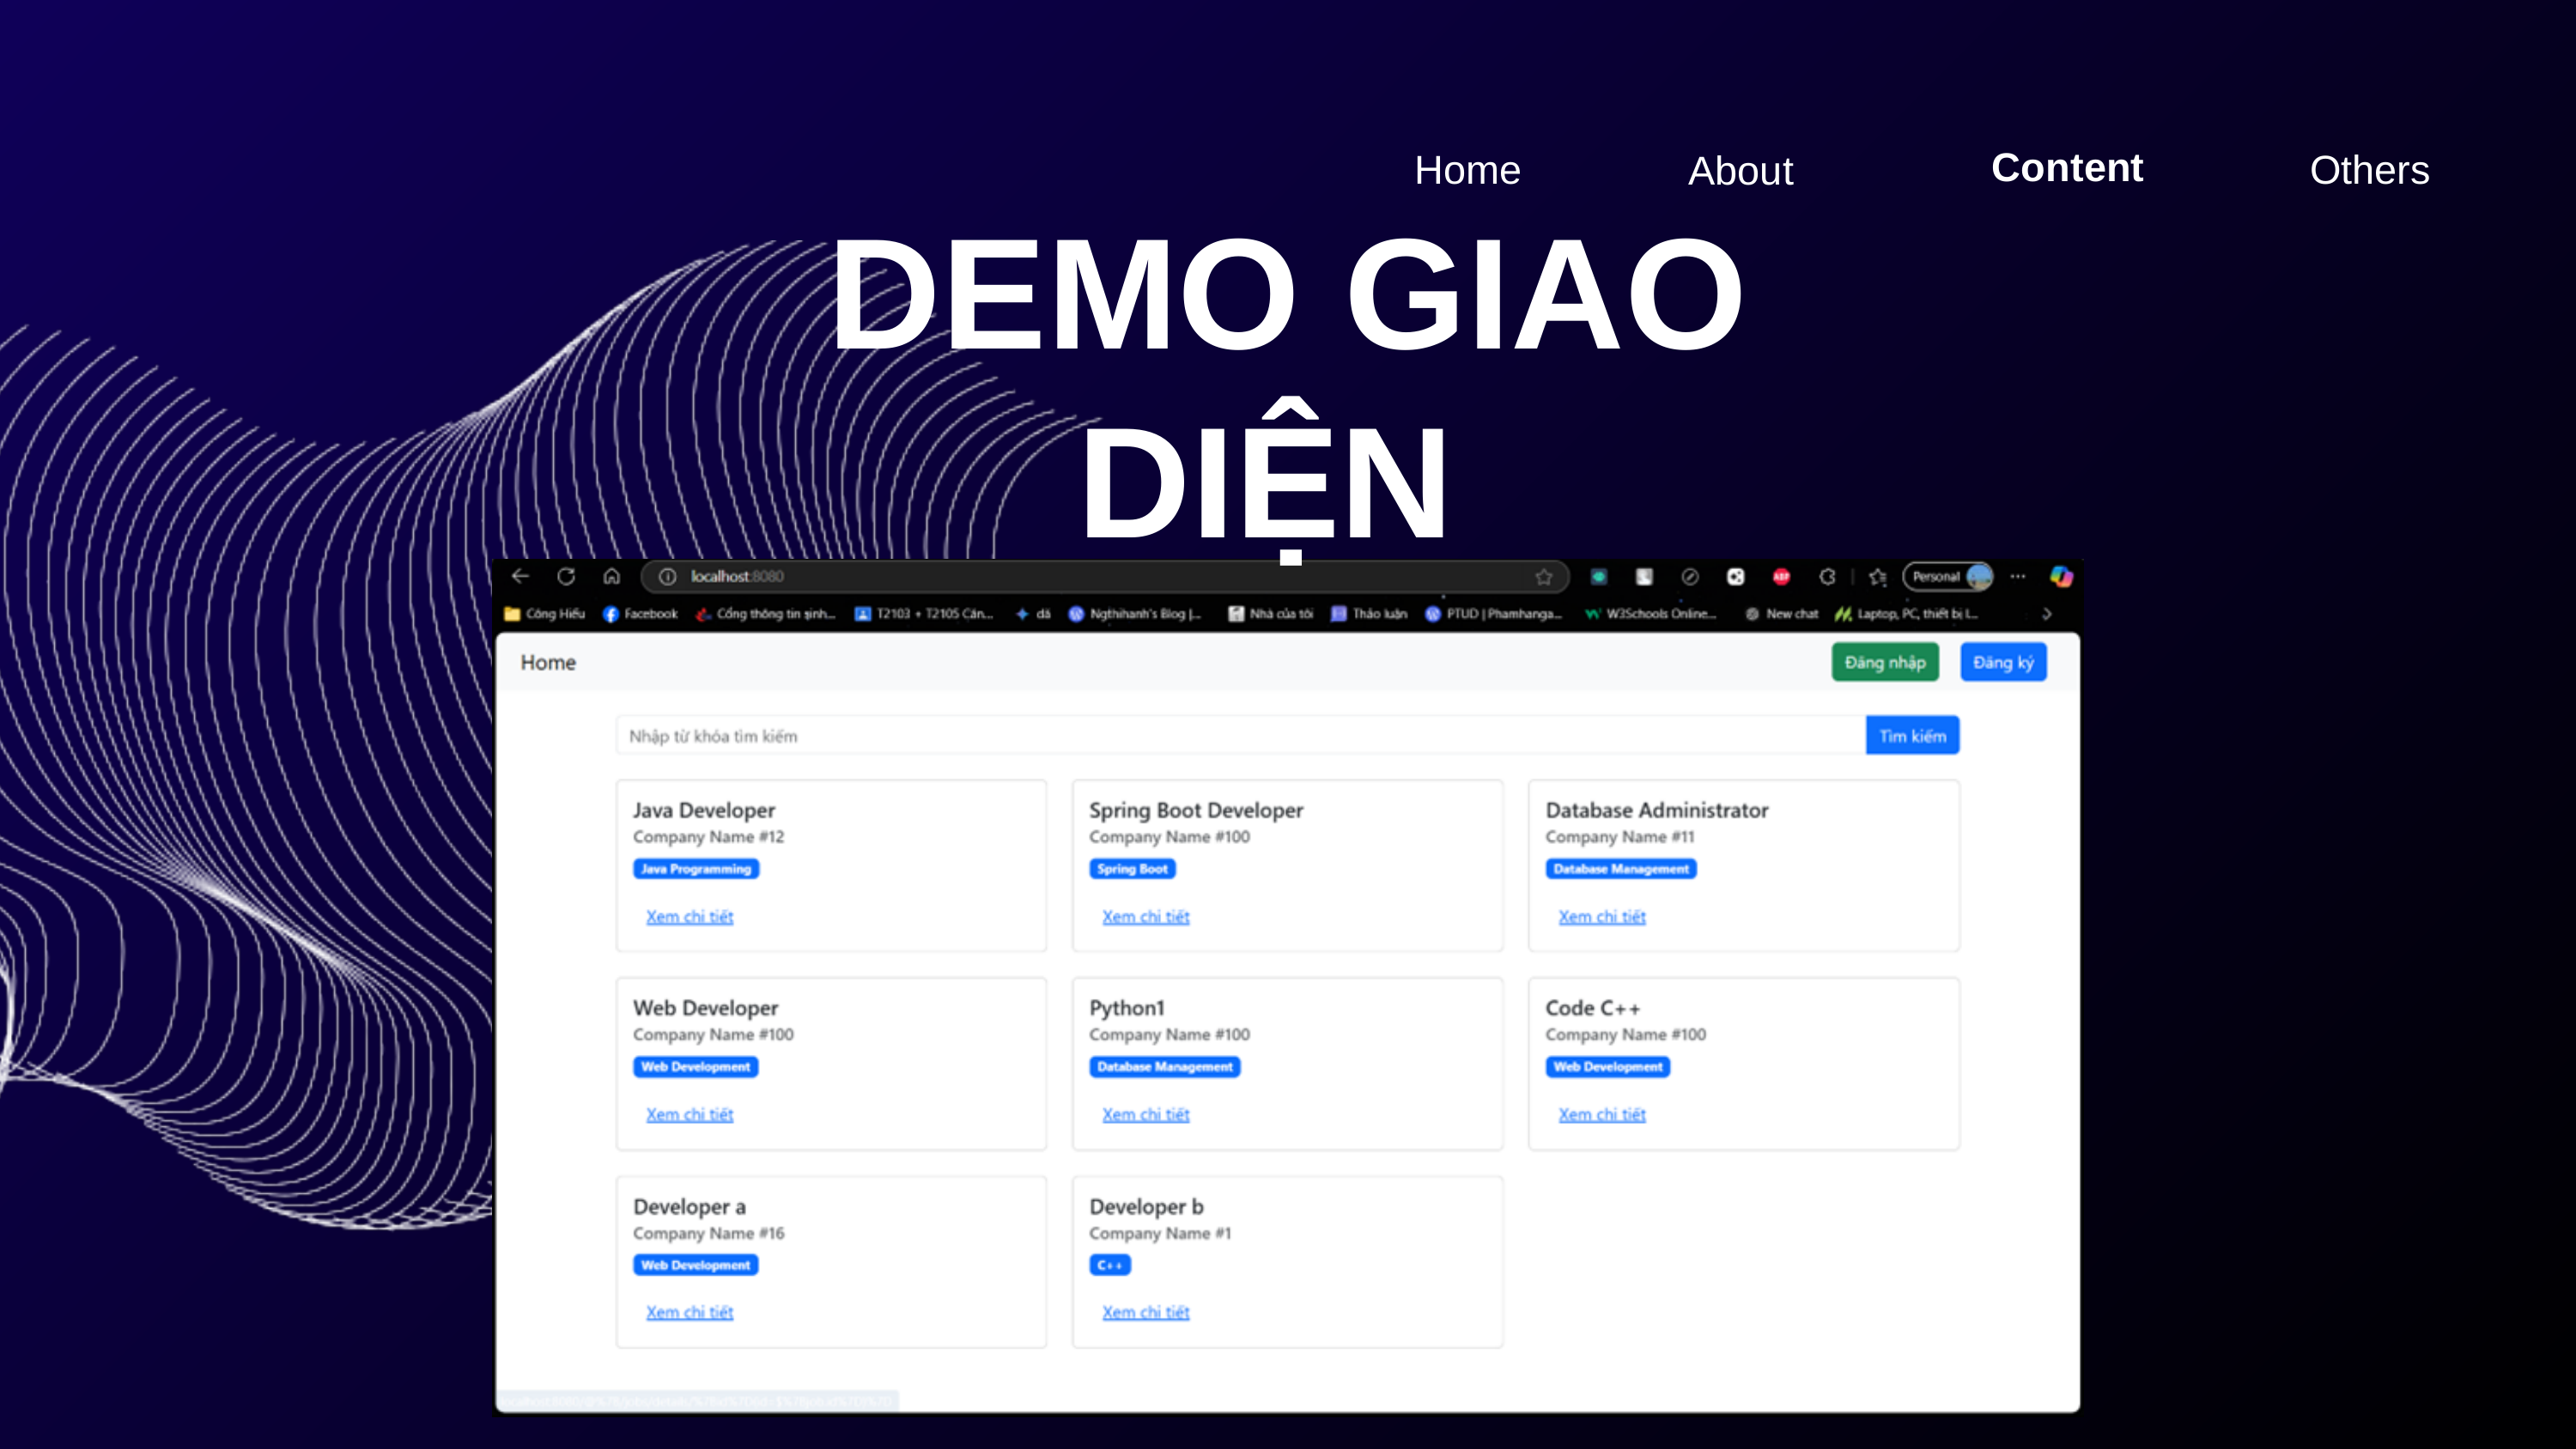

Content
Home
Others
About
DEMO GIAO DIỆN